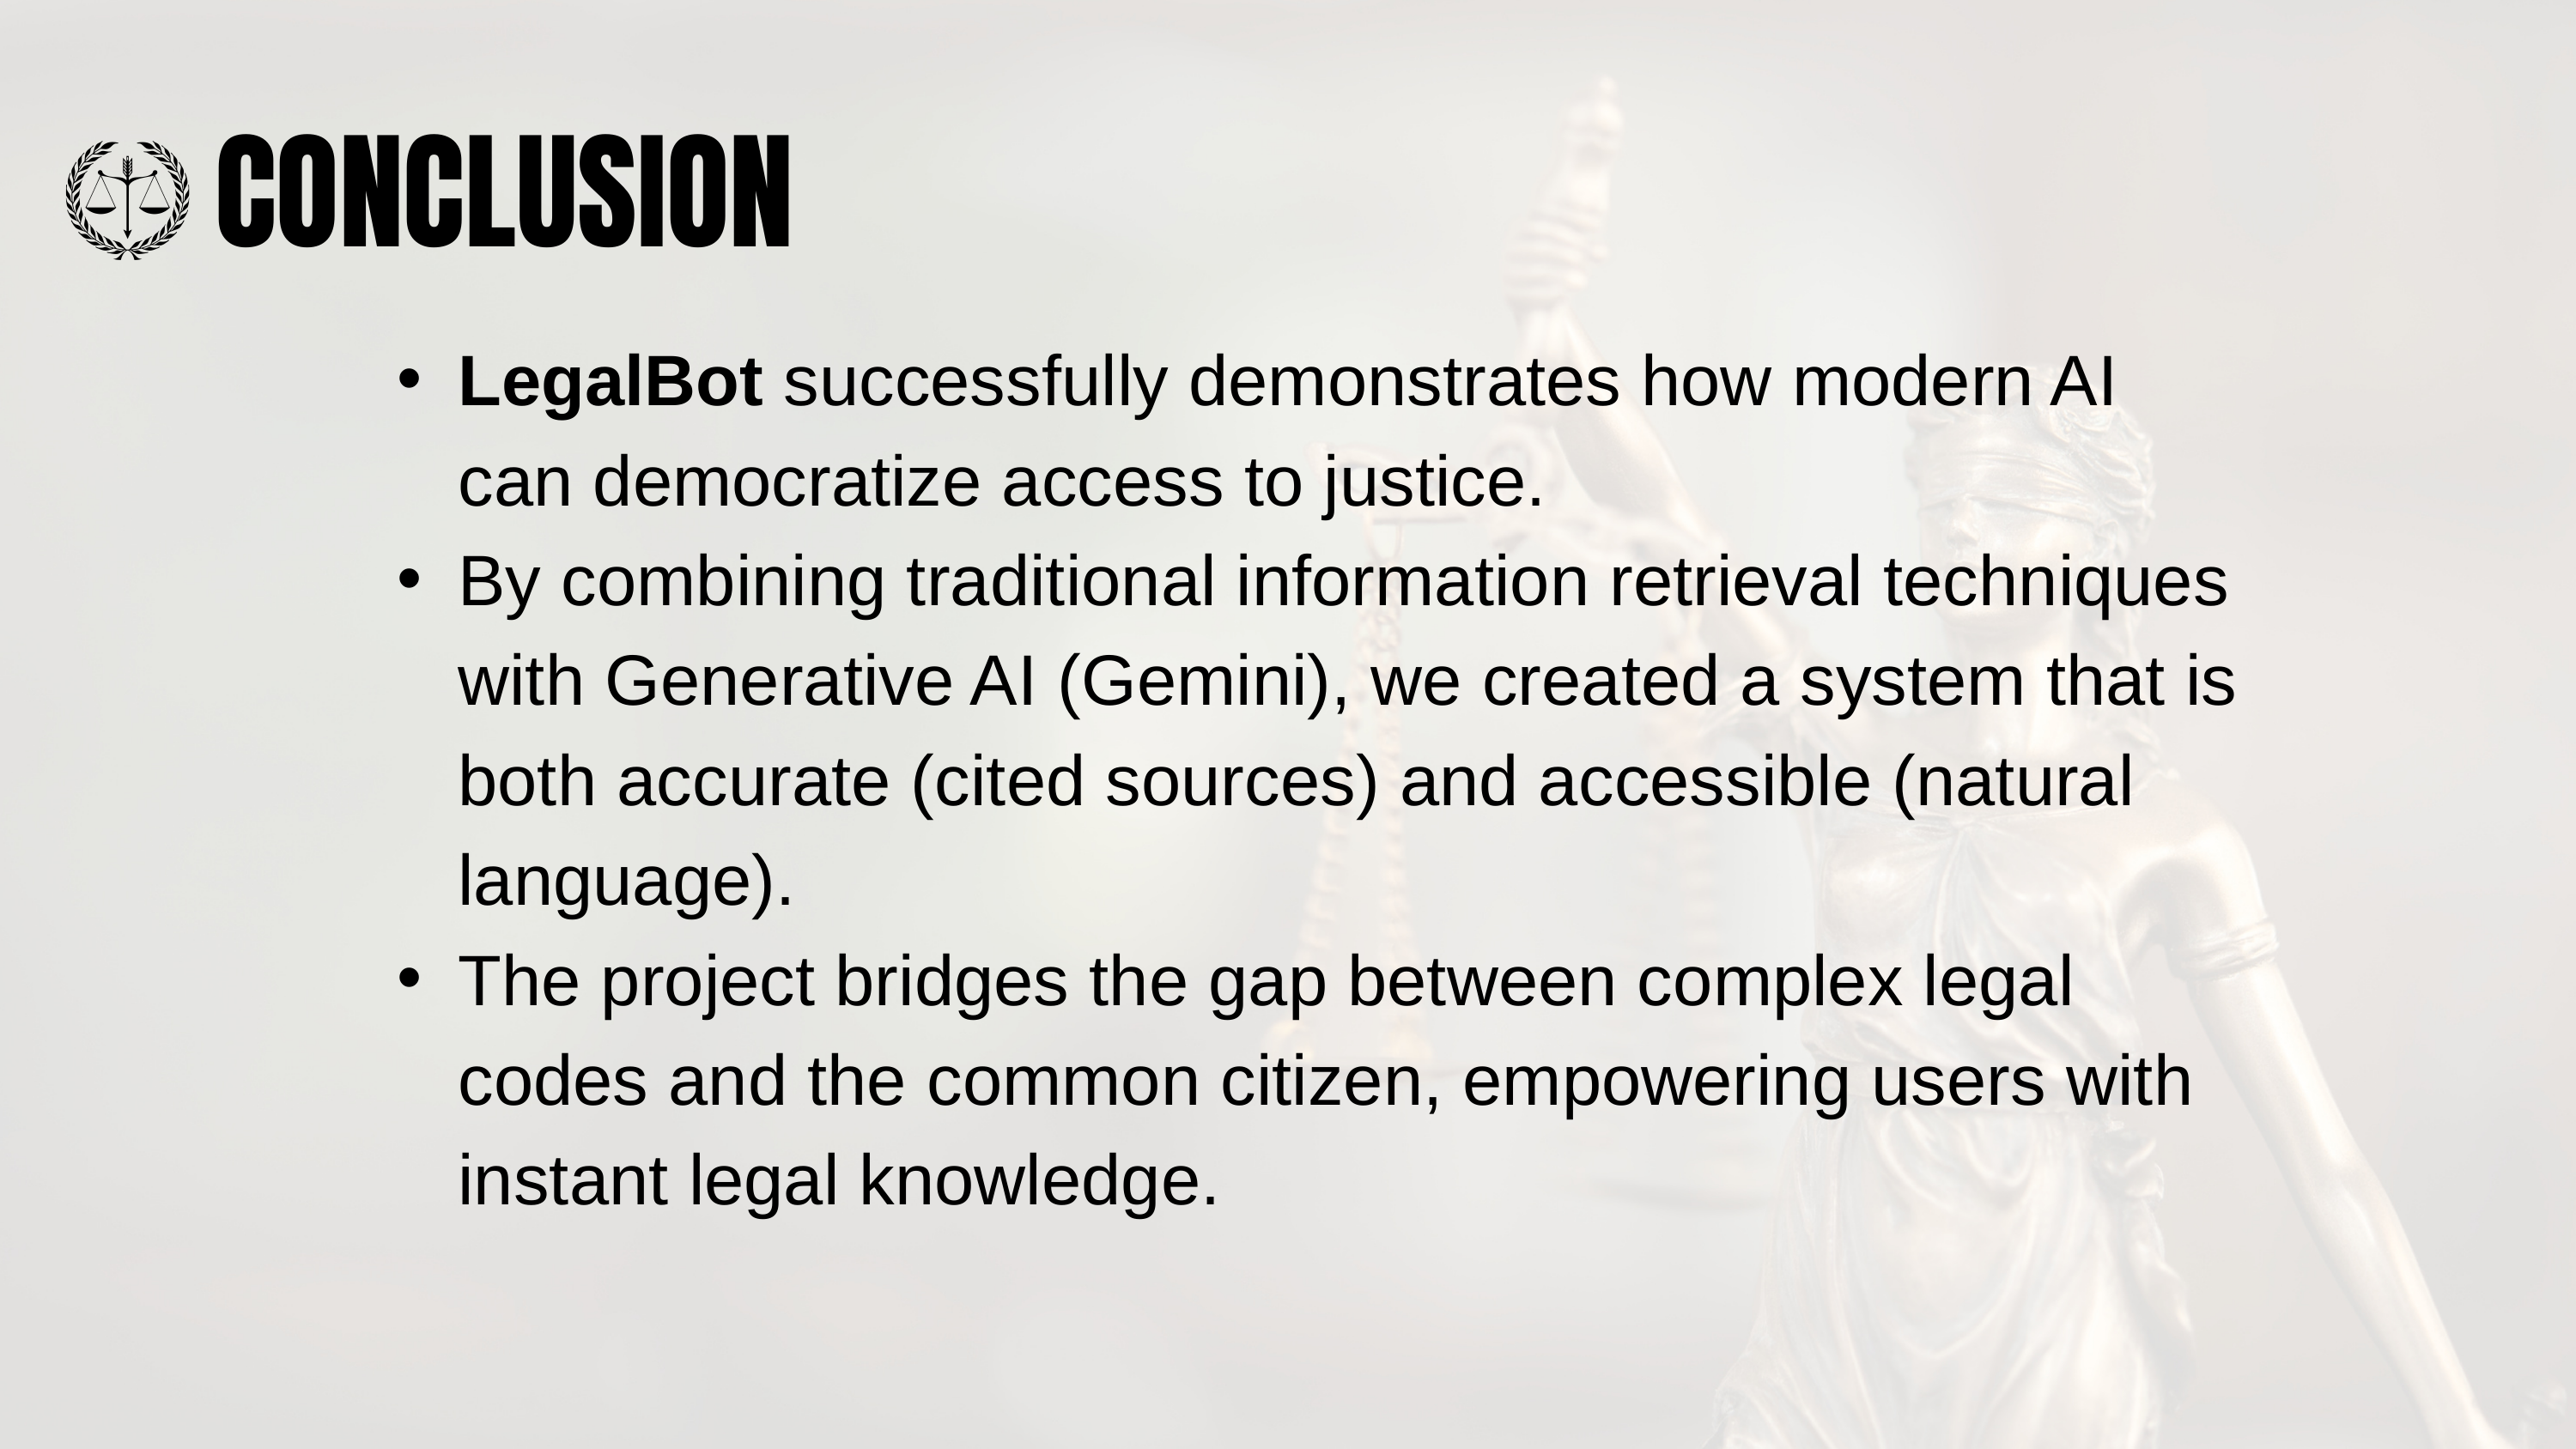

CONCLUSION

LegalBot successfully demonstrates how modern AI can democratize access to justice.
By combining traditional information retrieval techniques with Generative AI (Gemini), we created a system that is both accurate (cited sources) and accessible (natural language).
The project bridges the gap between complex legal codes and the common citizen, empowering users with instant legal knowledge.